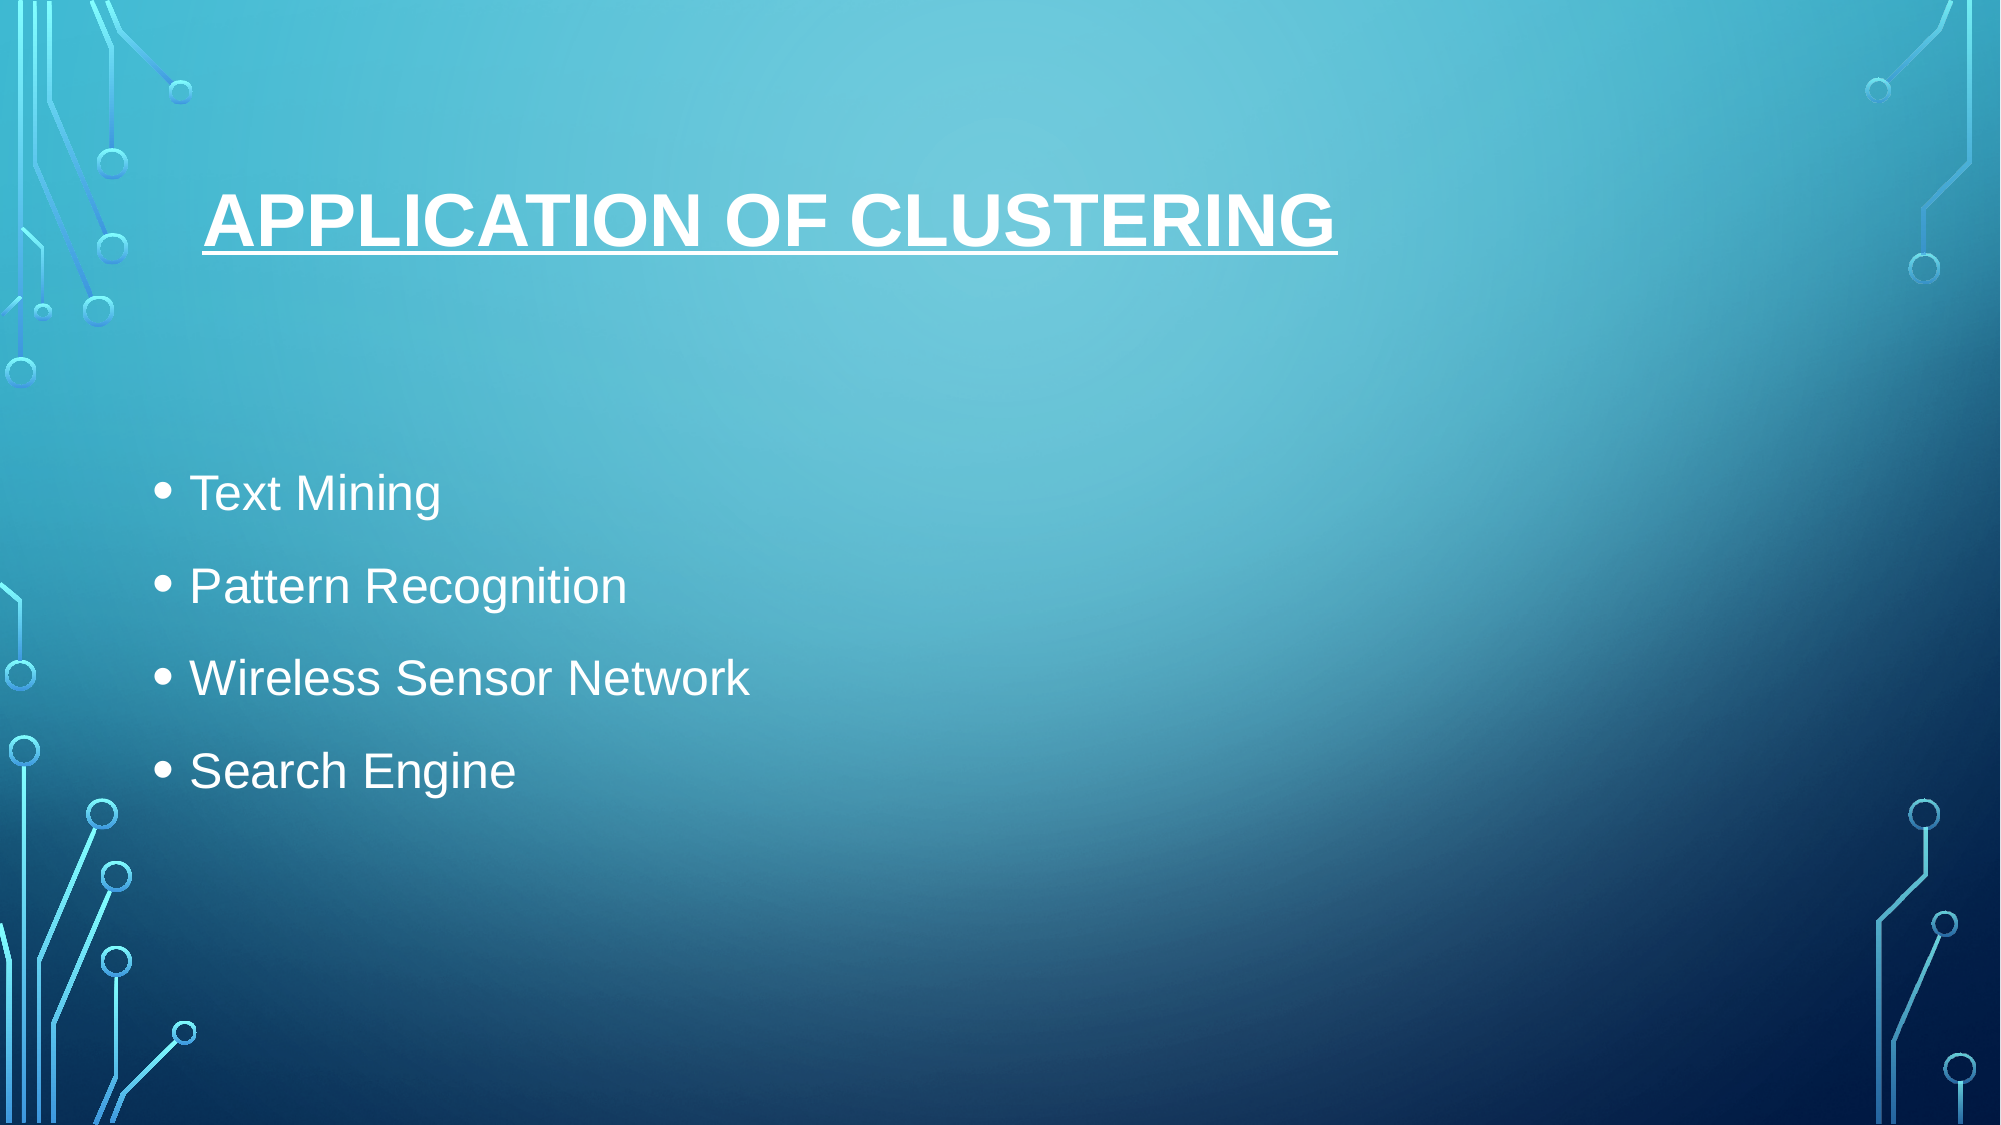

# APPLICATION OF CLUSTERING
Text Mining
Pattern Recognition
Wireless Sensor Network
Search Engine